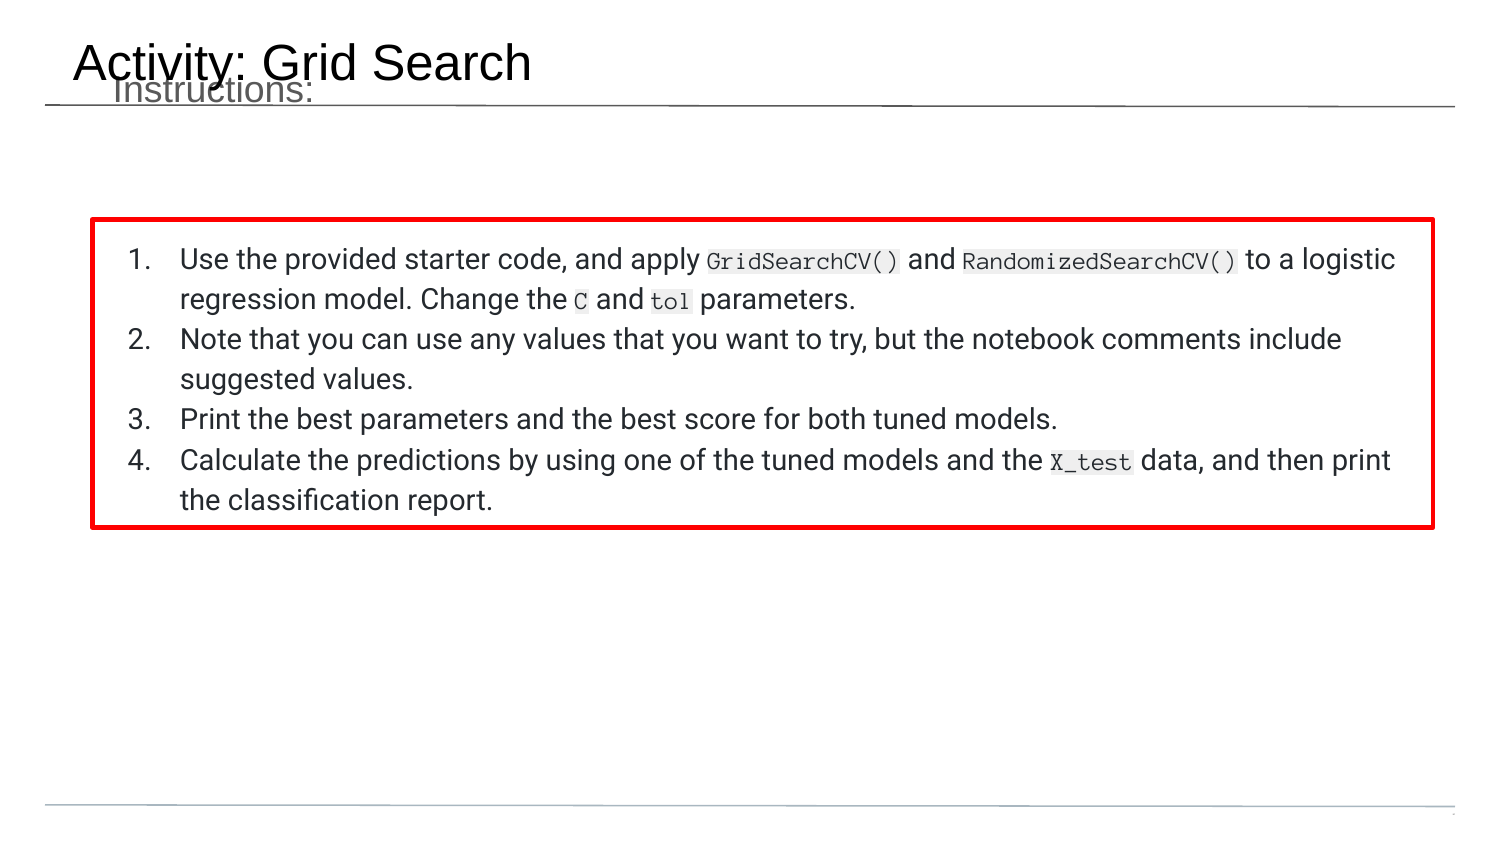

# Activity: Grid Search
Instructions:

Use the provided starter code, and apply GridSearchCV() and RandomizedSearchCV() to a logistic regression model. Change the C and tol parameters.
Note that you can use any values that you want to try, but the notebook comments include suggested values.
Print the best parameters and the best score for both tuned models.
Calculate the predictions by using one of the tuned models and the X_test data, and then print the classification report.
57